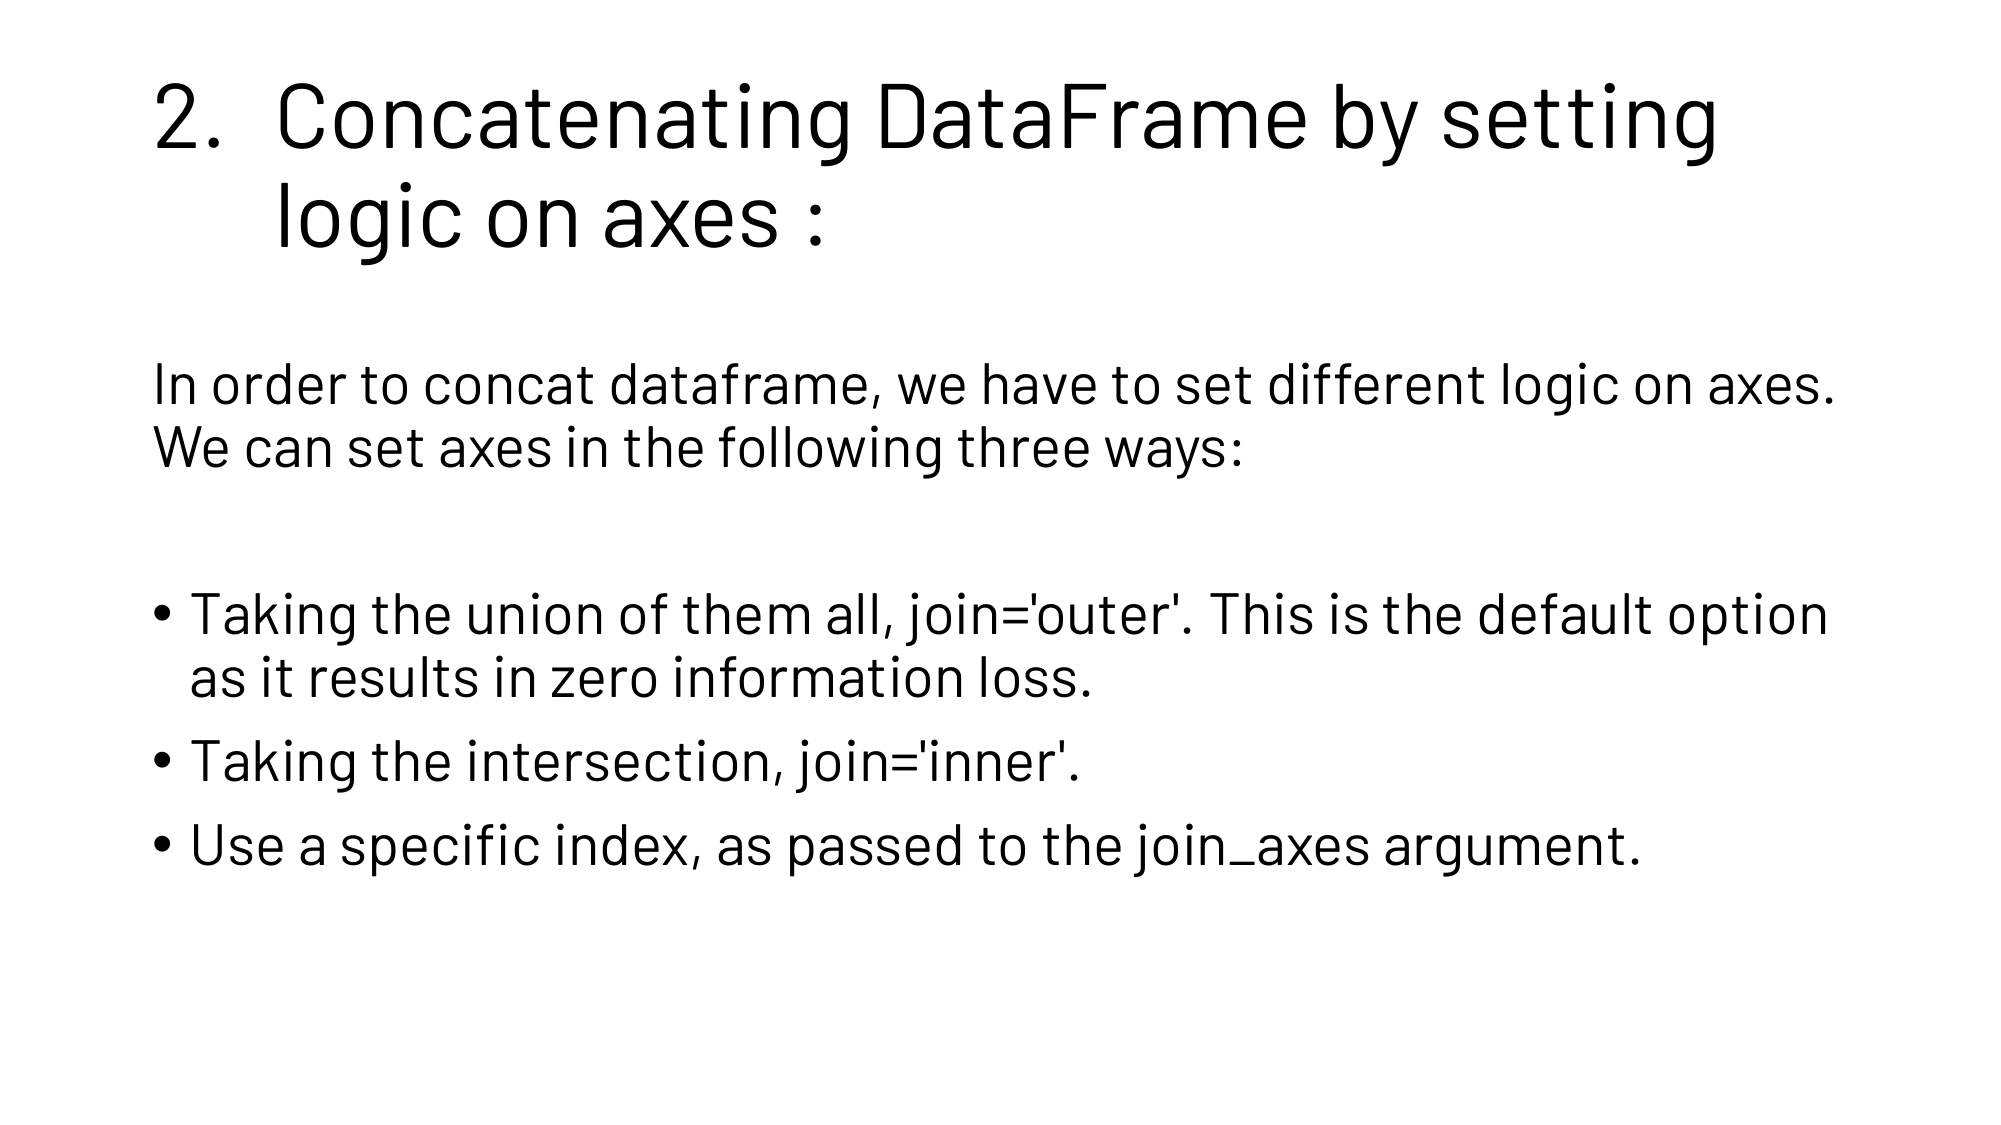

# Concatenating DataFrame by setting logic on axes :
In order to concat dataframe, we have to set different logic on axes. We can set axes in the following three ways:

Taking the union of them all, join='outer'. This is the default option as it results in zero information loss.
Taking the intersection, join='inner'.
Use a specific index, as passed to the join_axes argument.